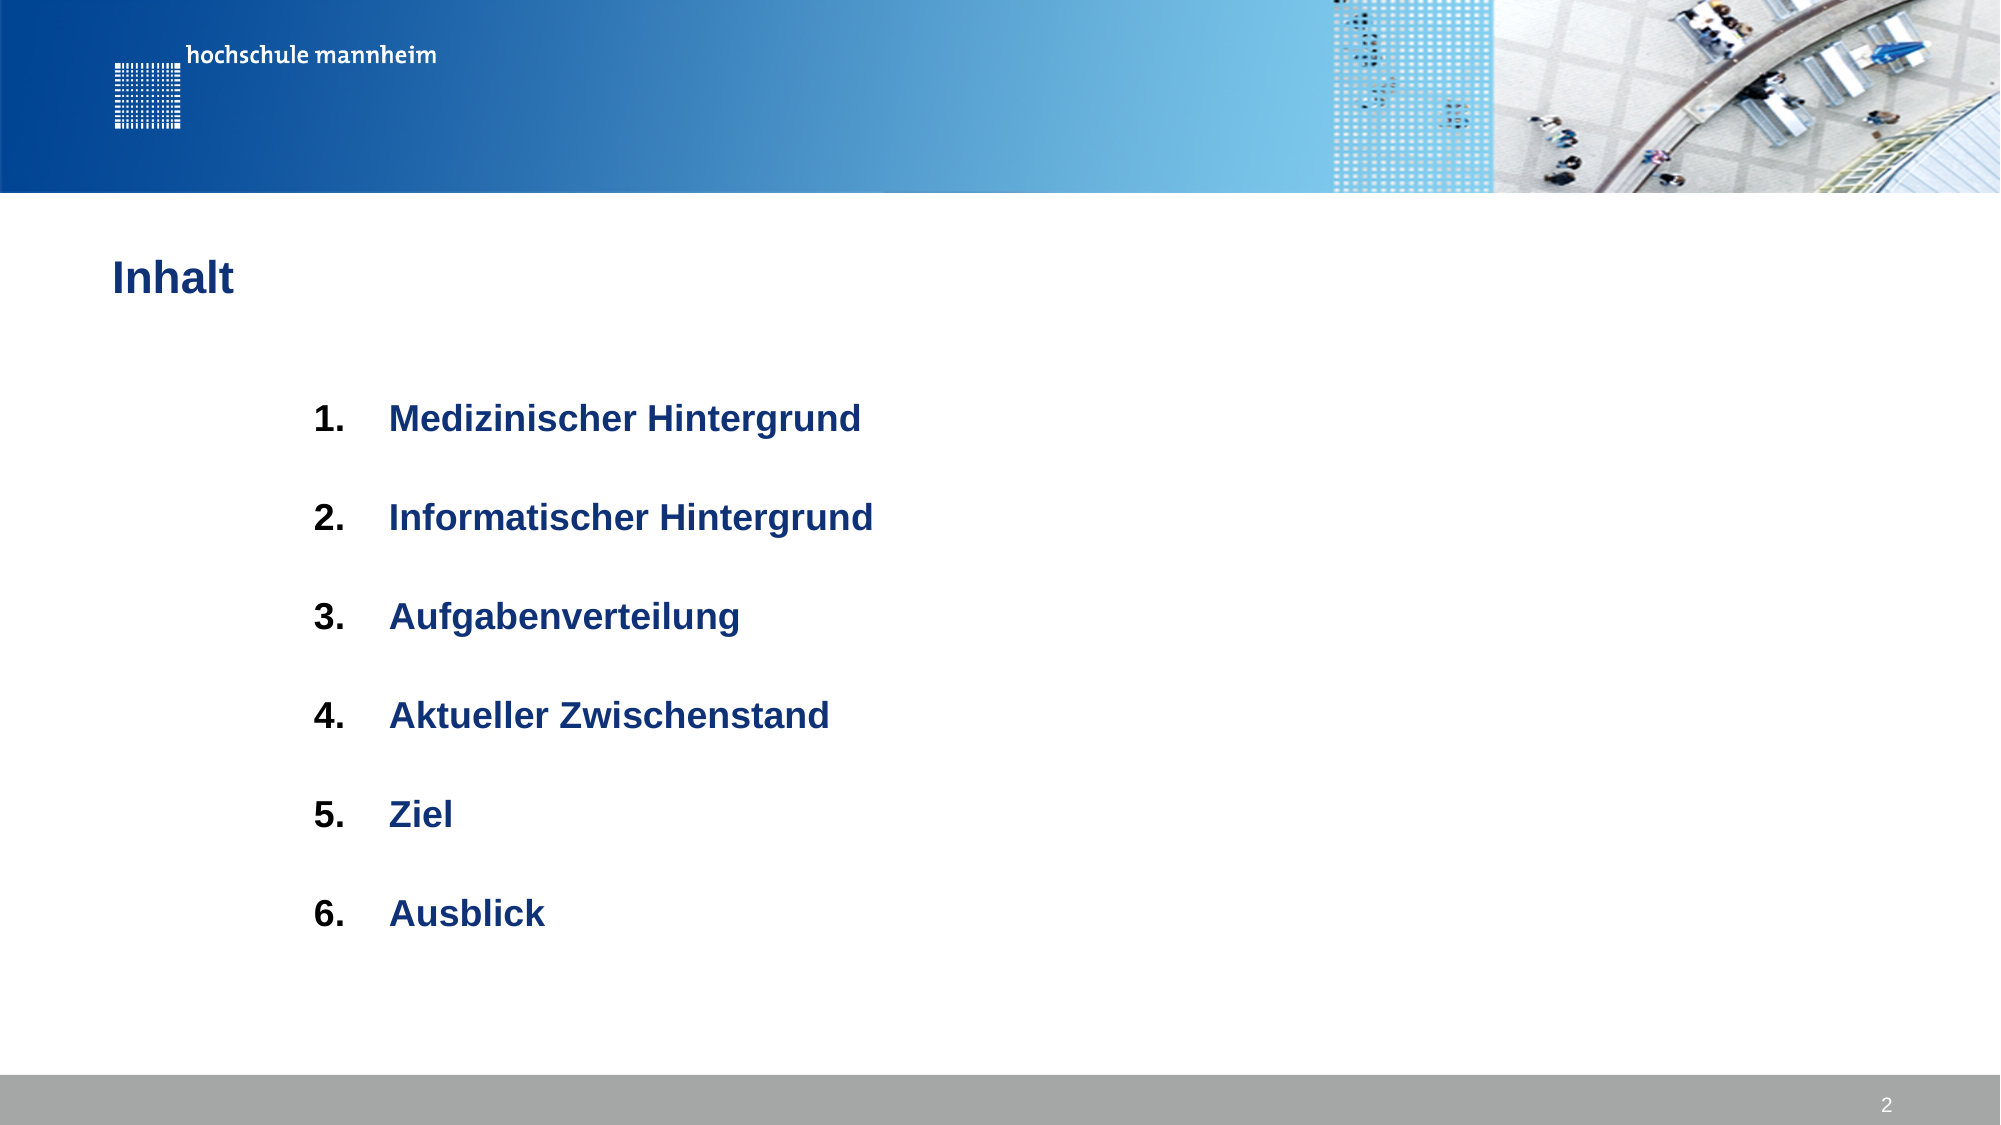

Inhalt
Medizinischer Hintergrund

Informatischer Hintergrund

Aufgabenverteilung

Aktueller Zwischenstand

Ziel

Ausblick
2